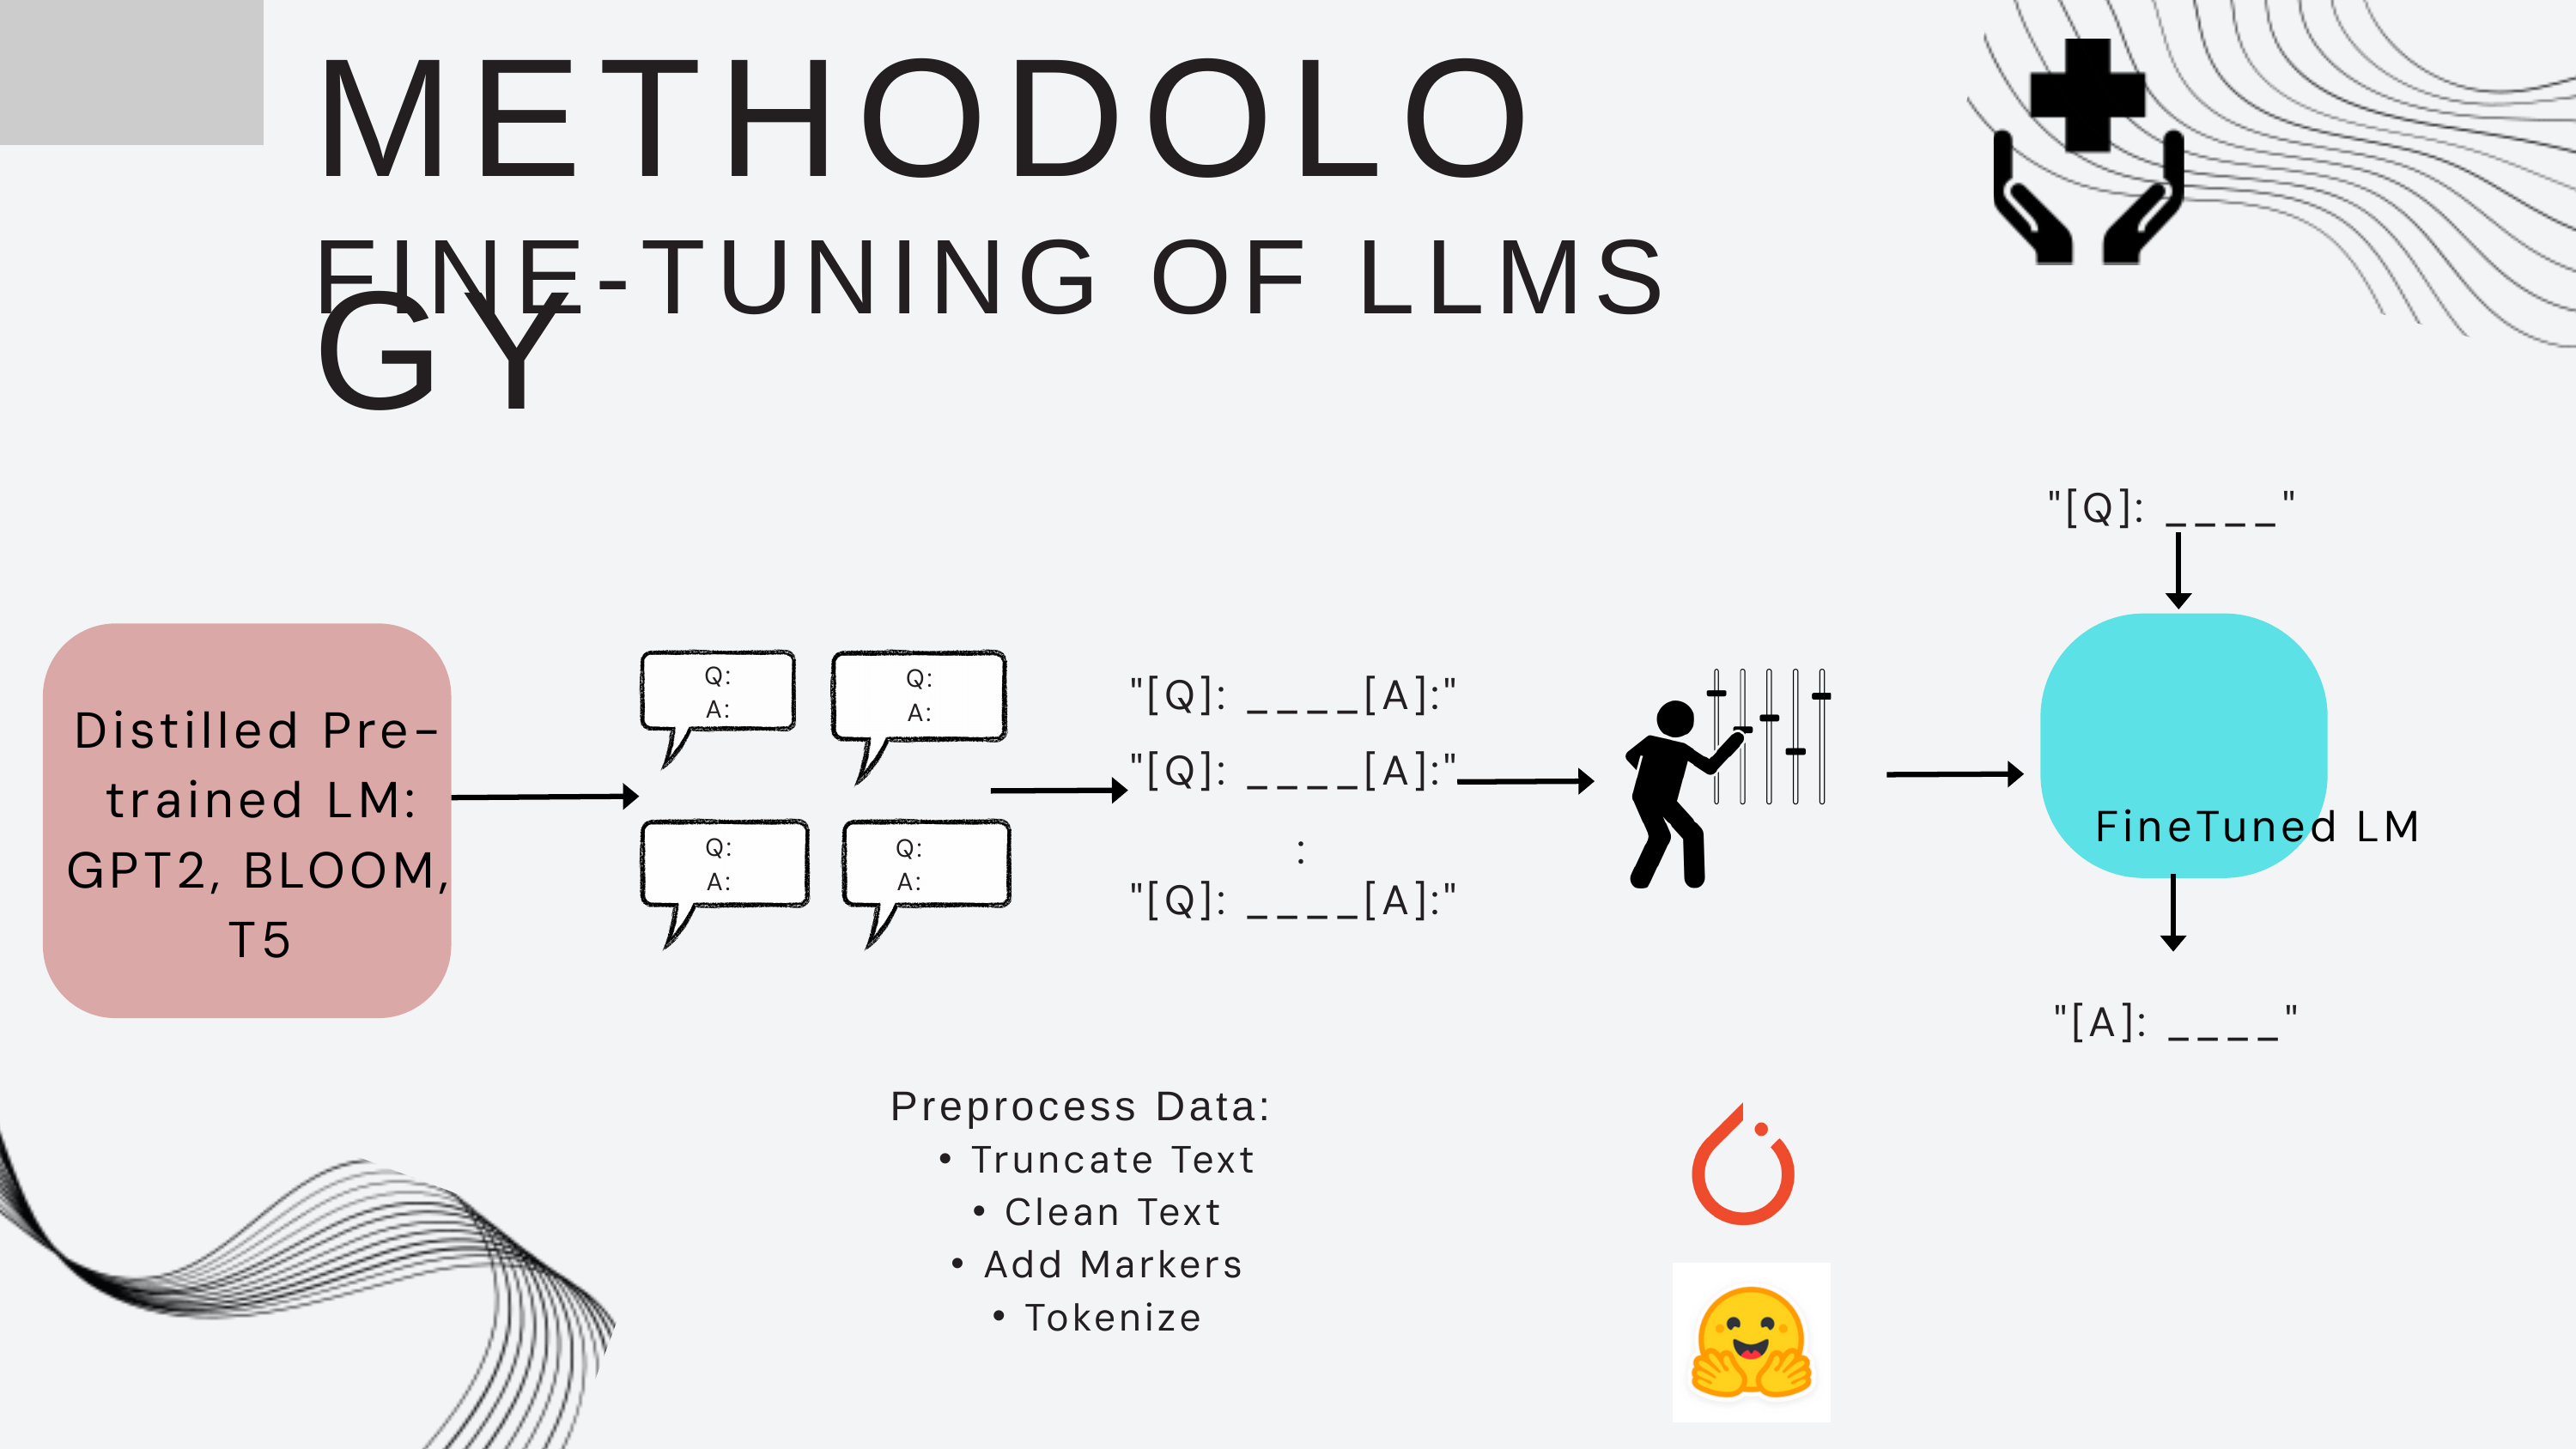

METHODOLOGY

FINE-TUNING OF LLMS

"[Q]: ____"

FineTuned LM

Distilled Pre-trained LM:
GPT2, BLOOM, T5

Q:
A:
Q:
A:
"[Q]: ____[A]:"

"[Q]: ____[A]:"

:

Q:
A:
Q:
A:
"[Q]: ____[A]:"

"[A]: ____"

Preprocess Data:
Truncate Text
Clean Text
Add Markers
Tokenize